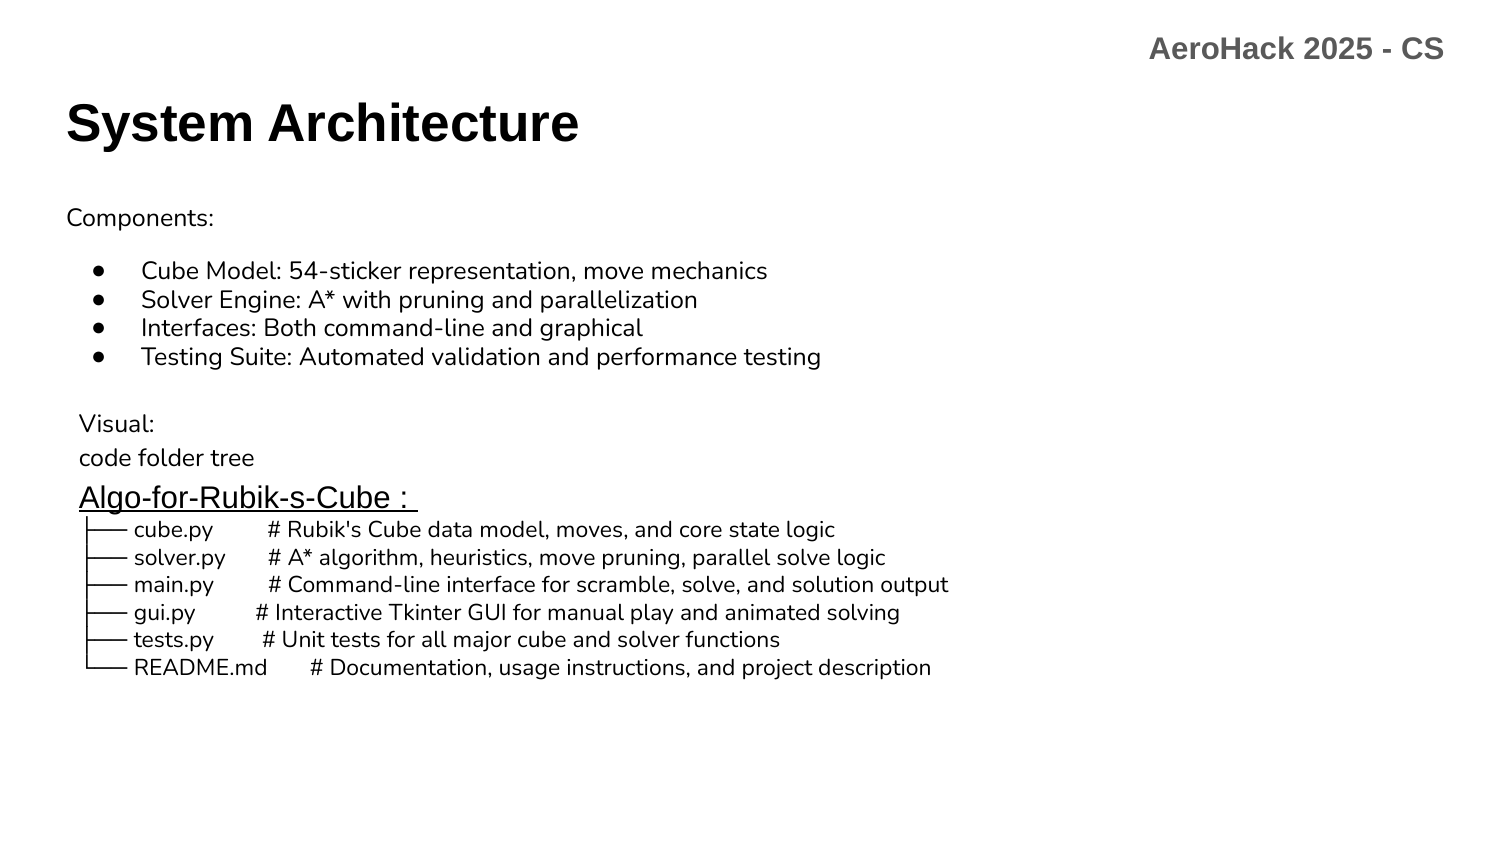

# System Architecture
Components:
Cube Model: 54-sticker representation, move mechanics
Solver Engine: A* with pruning and parallelization
Interfaces: Both command-line and graphical
Testing Suite: Automated validation and performance testing

Visual:
code folder tree
Algo-for-Rubik-s-Cube :
├── cube.py         # Rubik's Cube data model, moves, and core state logic
├── solver.py       # A* algorithm, heuristics, move pruning, parallel solve logic
├── main.py         # Command-line interface for scramble, solve, and solution output
├── gui.py          # Interactive Tkinter GUI for manual play and animated solving
├── tests.py        # Unit tests for all major cube and solver functions
└── README.md       # Documentation, usage instructions, and project description